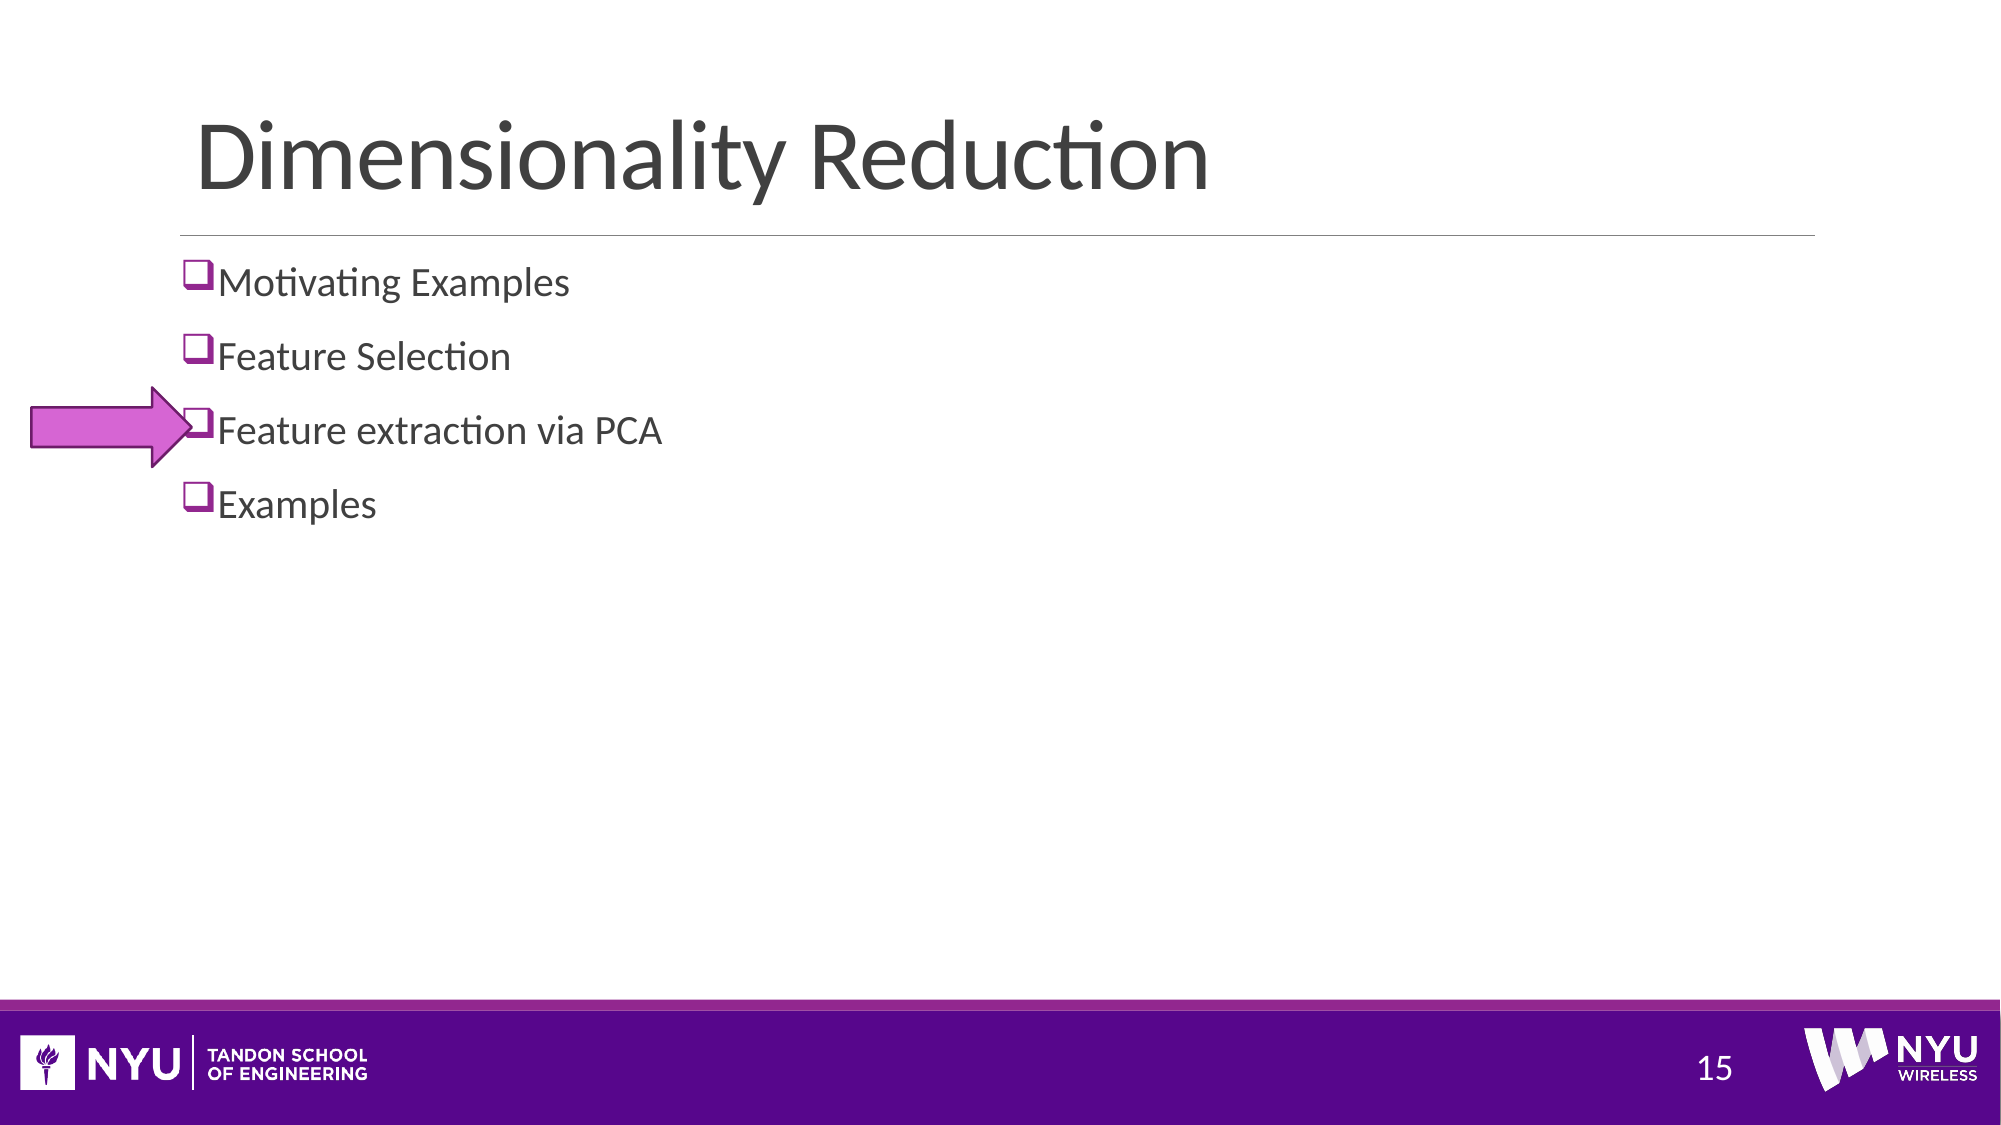

# Dimensionality Reduction
Motivating Examples
Feature Selection
Feature extraction via PCA
Examples

15